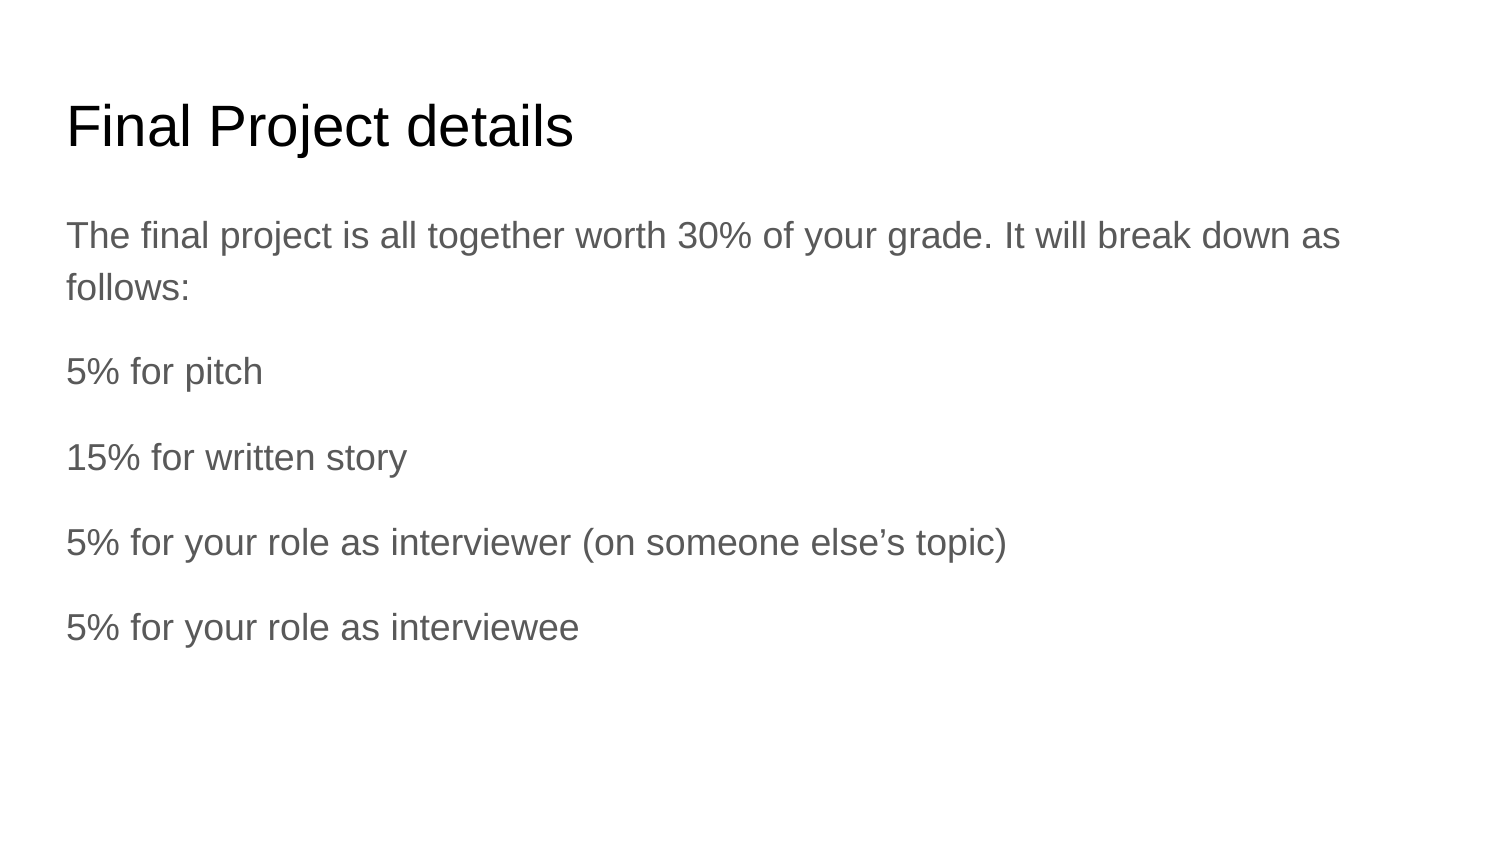

# Final Project details
The final project is all together worth 30% of your grade. It will break down as follows:
5% for pitch
15% for written story
5% for your role as interviewer (on someone else’s topic)
5% for your role as interviewee